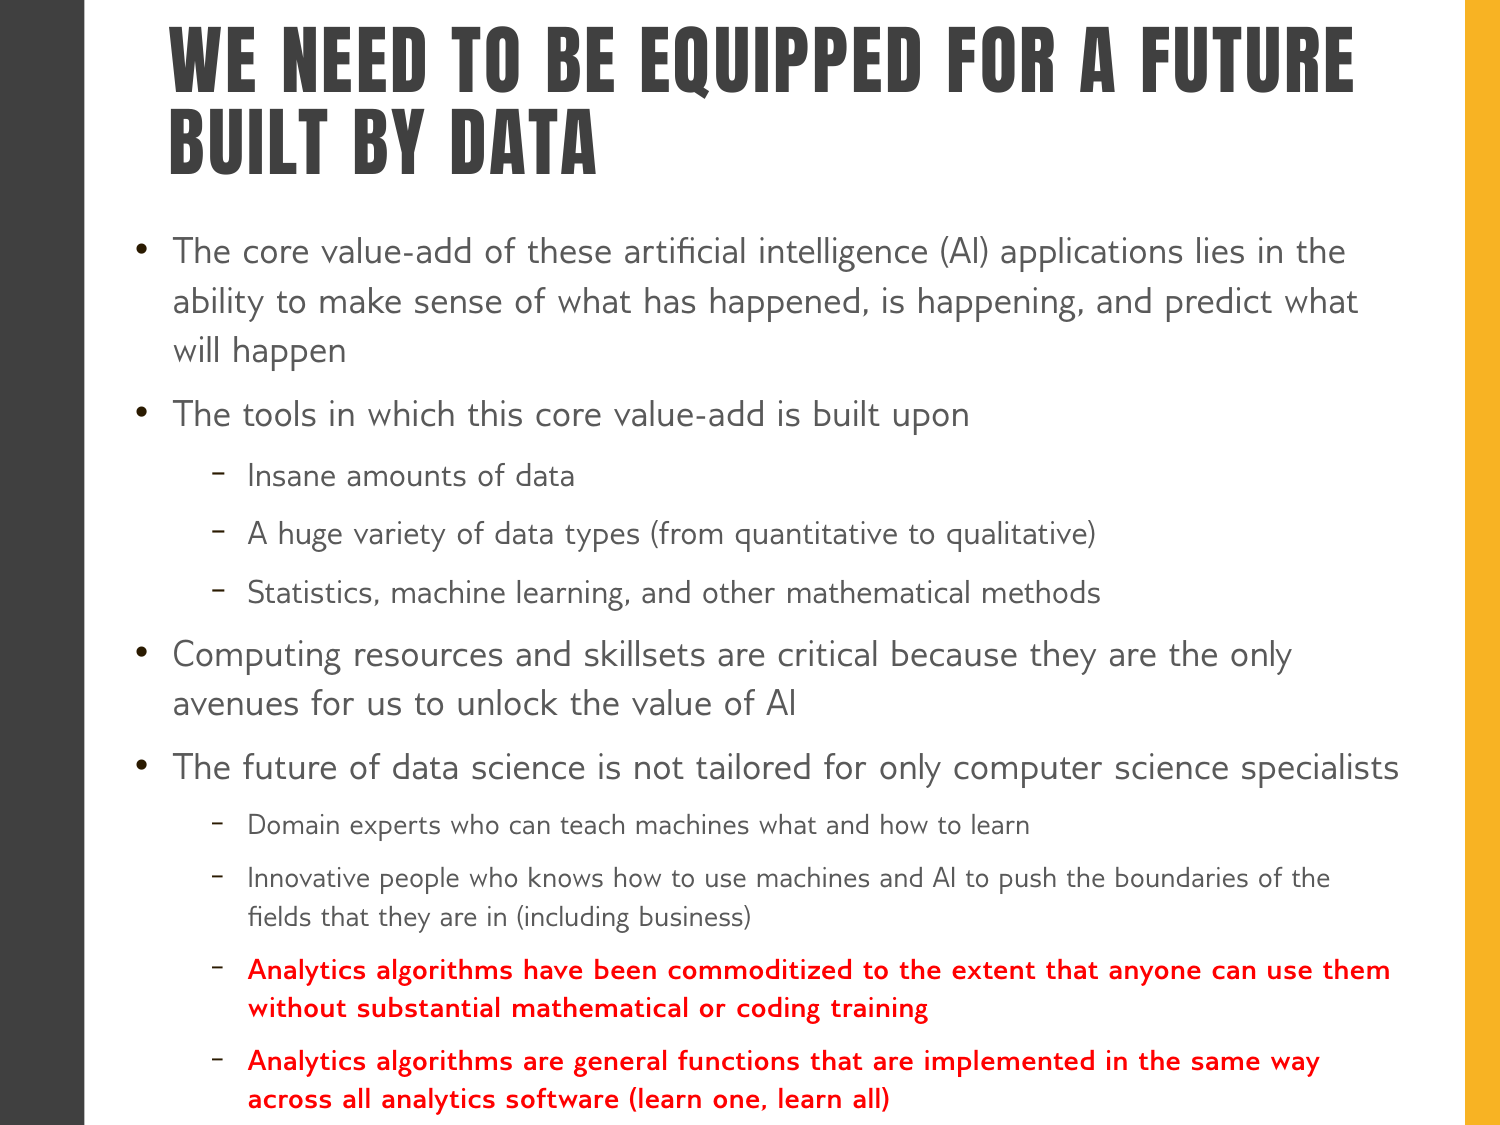

# We need to be equipped for a future built by data
The core value-add of these artificial intelligence (AI) applications lies in the ability to make sense of what has happened, is happening, and predict what will happen
The tools in which this core value-add is built upon
Insane amounts of data
A huge variety of data types (from quantitative to qualitative)
Statistics, machine learning, and other mathematical methods
Computing resources and skillsets are critical because they are the only avenues for us to unlock the value of AI
The future of data science is not tailored for only computer science specialists
Domain experts who can teach machines what and how to learn
Innovative people who knows how to use machines and AI to push the boundaries of the fields that they are in (including business)
Analytics algorithms have been commoditized to the extent that anyone can use them without substantial mathematical or coding training
Analytics algorithms are general functions that are implemented in the same way across all analytics software (learn one, learn all)